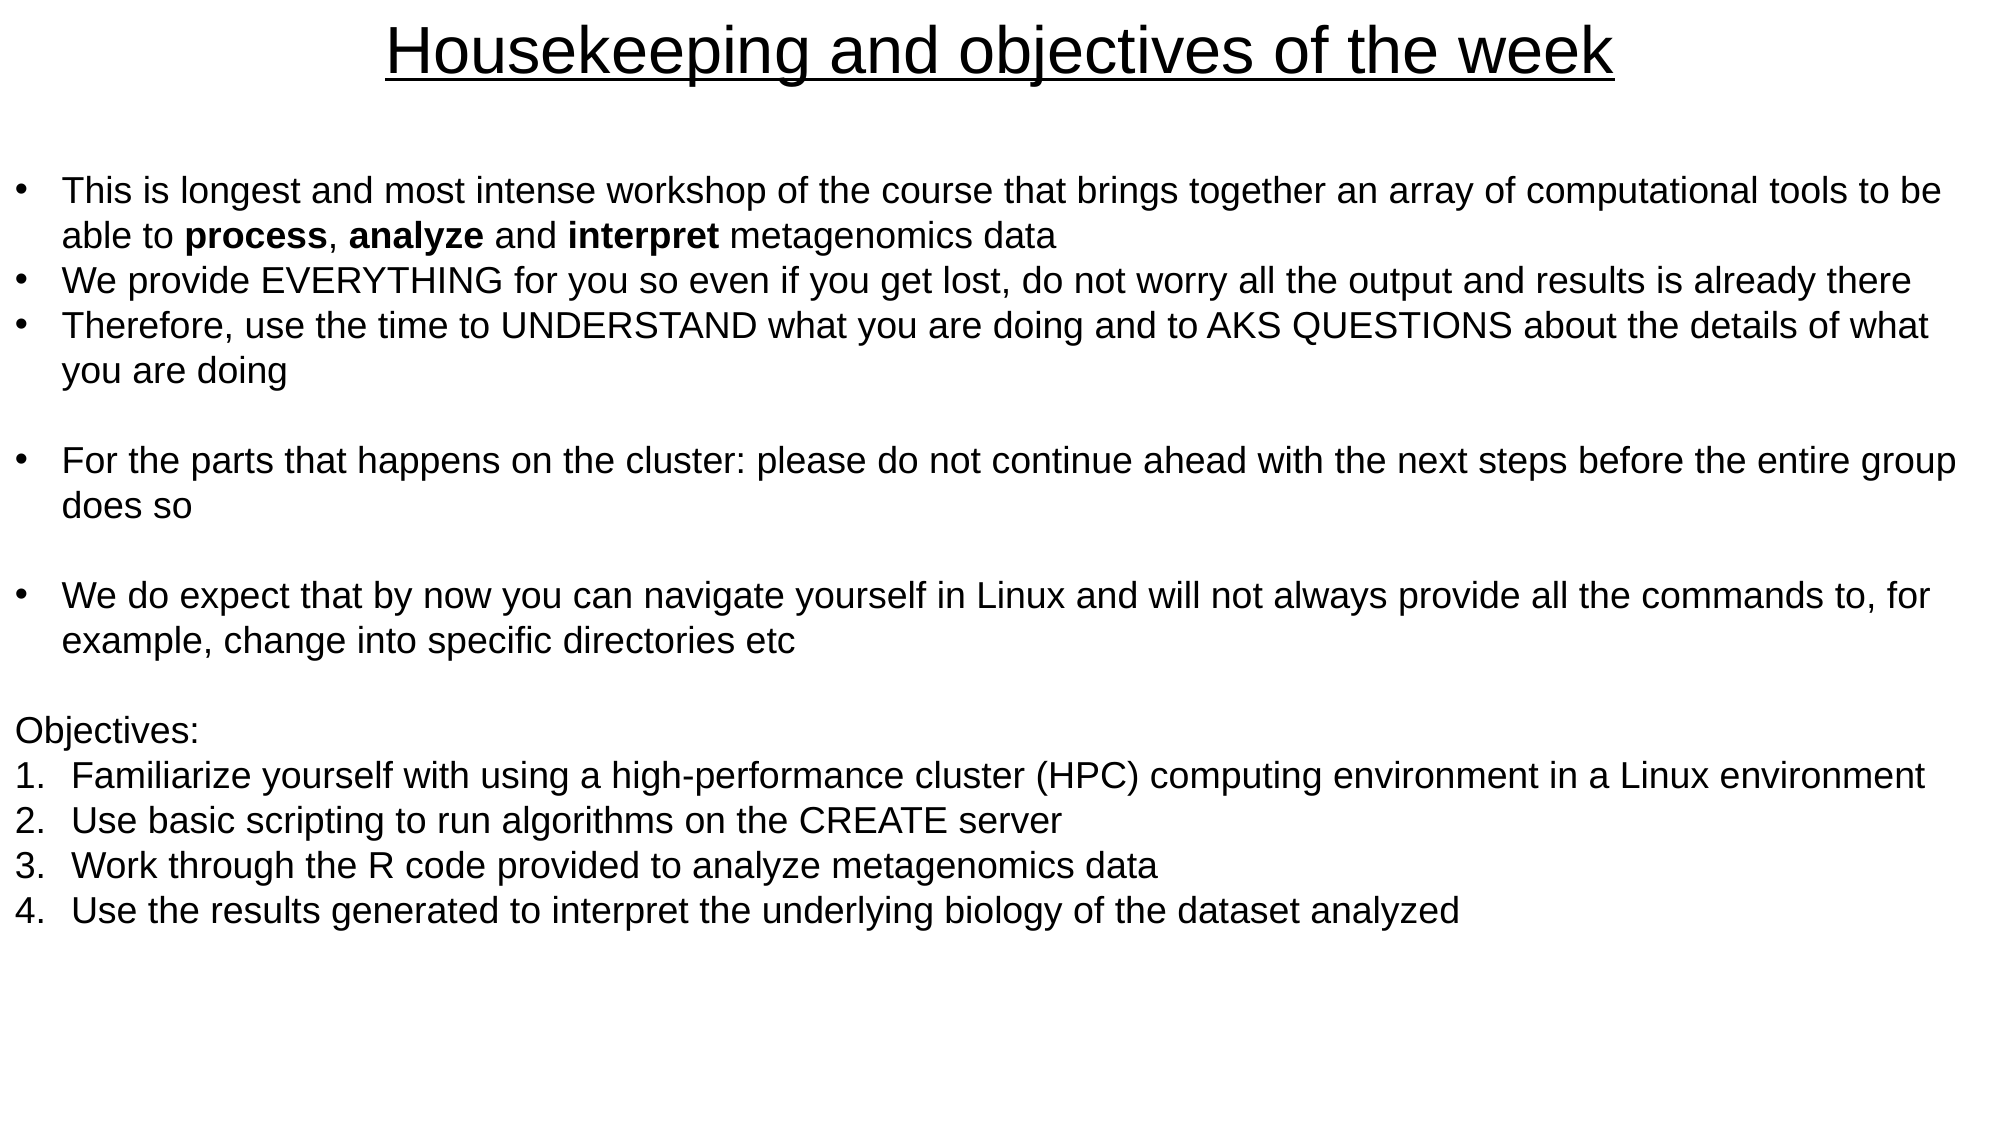

Housekeeping and objectives of the week
This is longest and most intense workshop of the course that brings together an array of computational tools to be able to process, analyze and interpret metagenomics data
We provide EVERYTHING for you so even if you get lost, do not worry all the output and results is already there
Therefore, use the time to UNDERSTAND what you are doing and to AKS QUESTIONS about the details of what you are doing

For the parts that happens on the cluster: please do not continue ahead with the next steps before the entire group does so

We do expect that by now you can navigate yourself in Linux and will not always provide all the commands to, for example, change into specific directories etc

Objectives:
Familiarize yourself with using a high-performance cluster (HPC) computing environment in a Linux environment
Use basic scripting to run algorithms on the CREATE server
Work through the R code provided to analyze metagenomics data
Use the results generated to interpret the underlying biology of the dataset analyzed